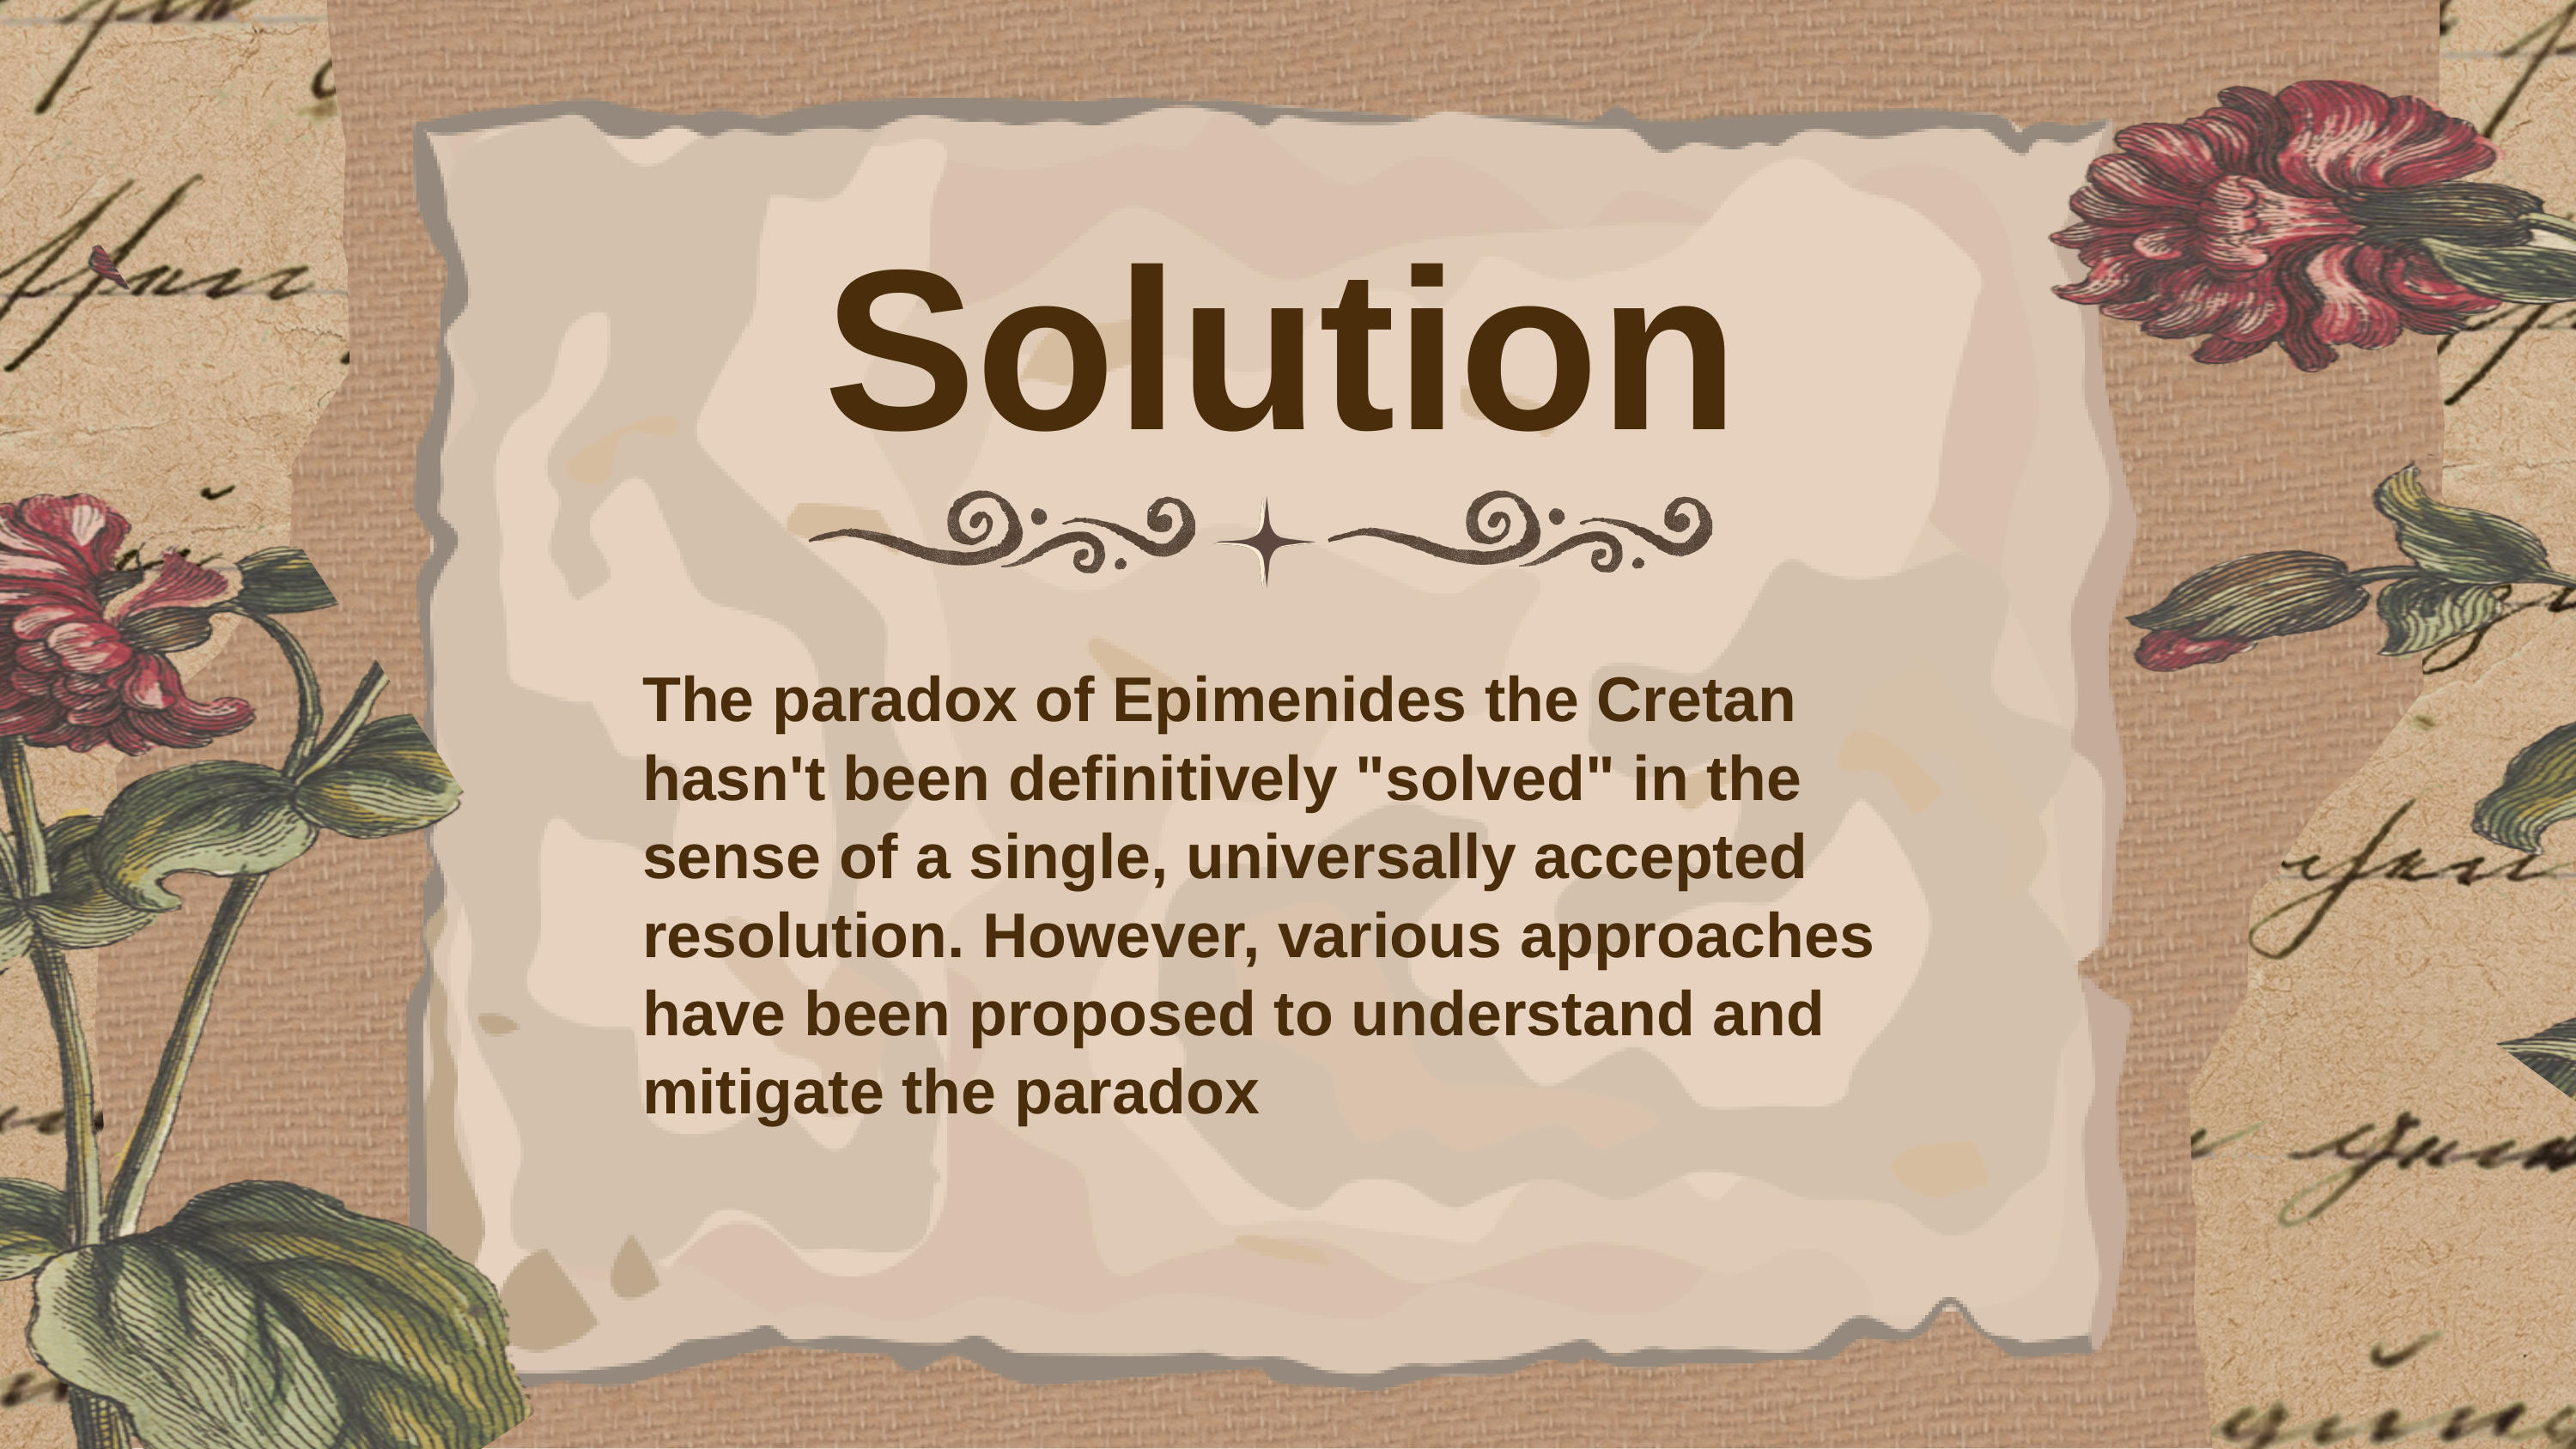

Solution

The paradox of Epimenides the Cretan hasn't been definitively "solved" in the sense of a single, universally accepted resolution. However, various approaches have been proposed to understand and mitigate the paradox